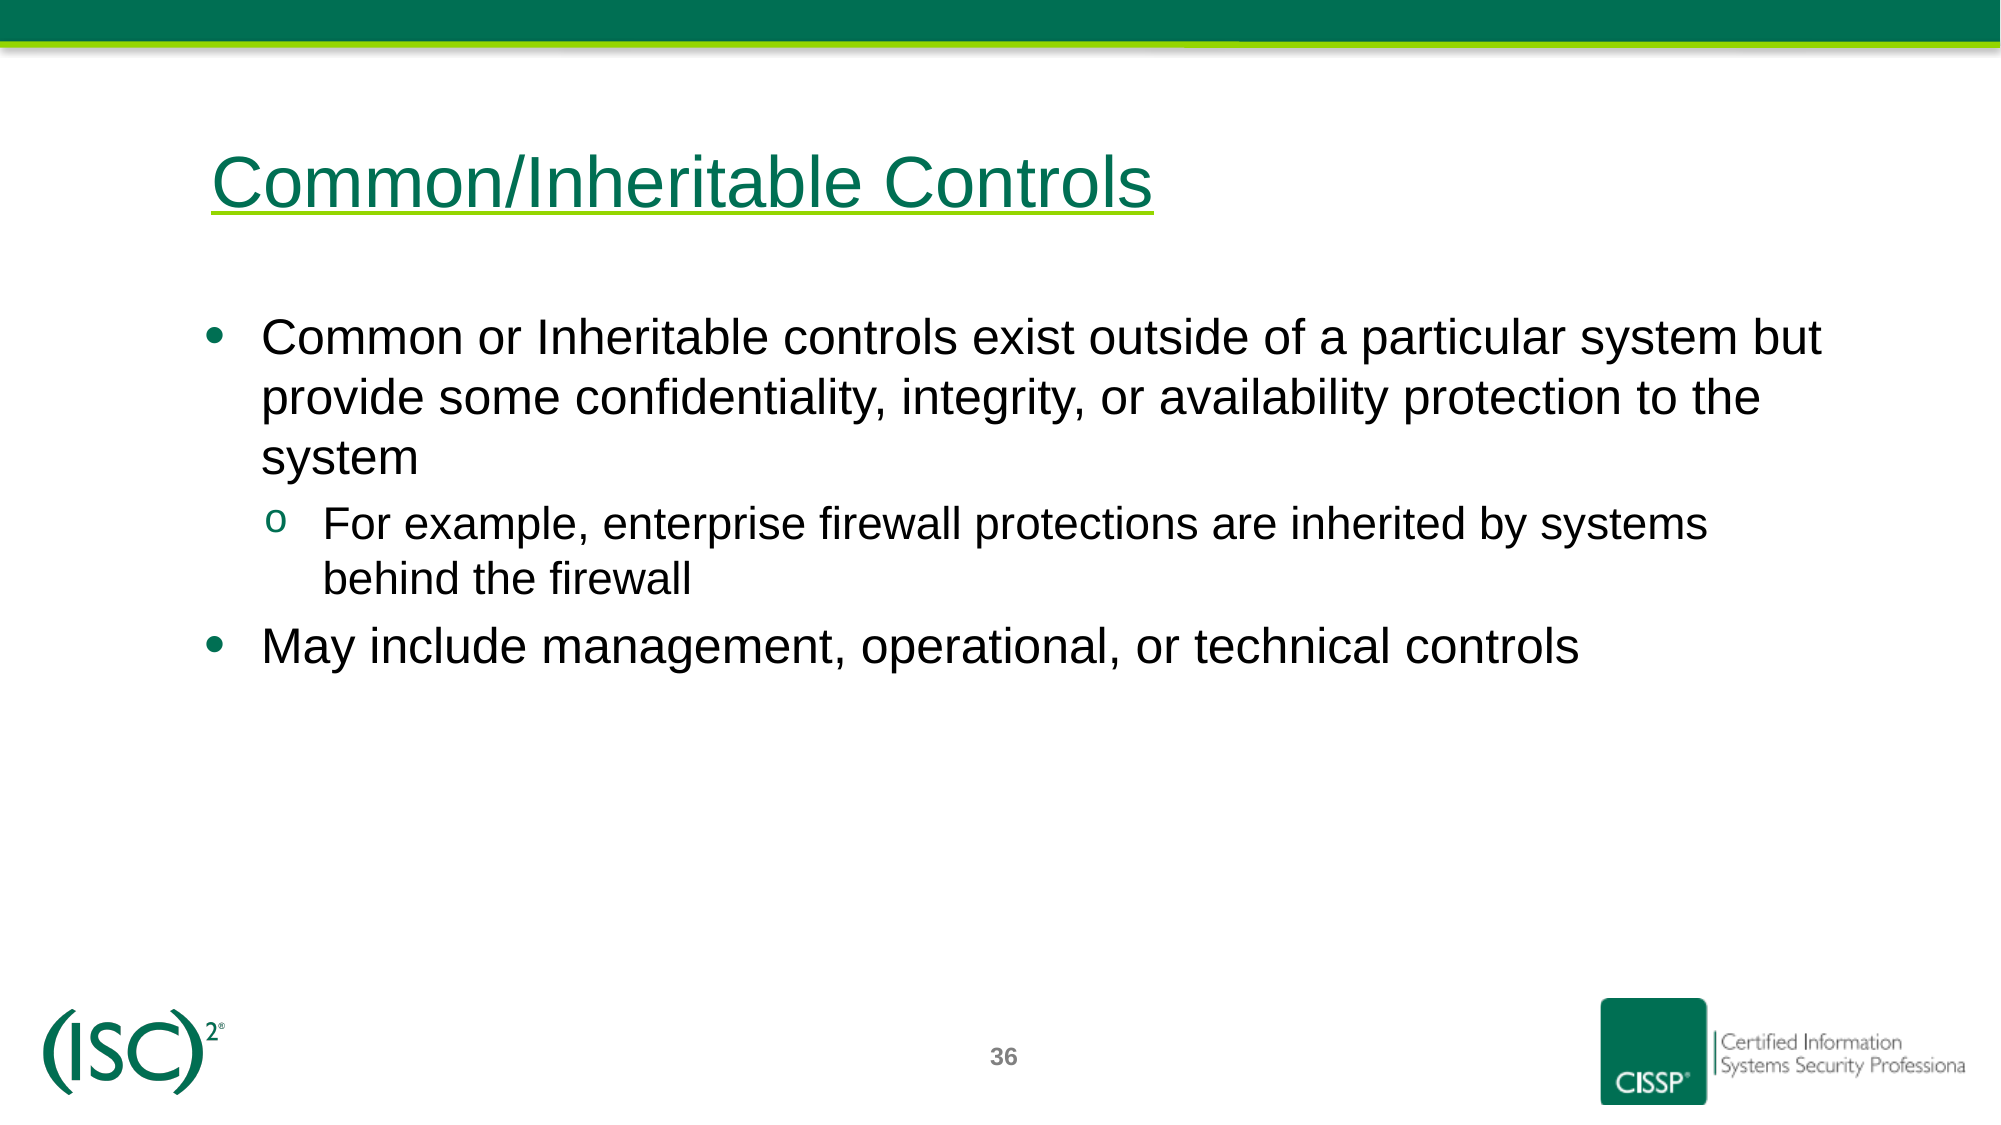

# Common/Inheritable Controls
Common or Inheritable controls exist outside of a particular system but provide some confidentiality, integrity, or availability protection to the system
For example, enterprise firewall protections are inherited by systems behind the firewall
May include management, operational, or technical controls